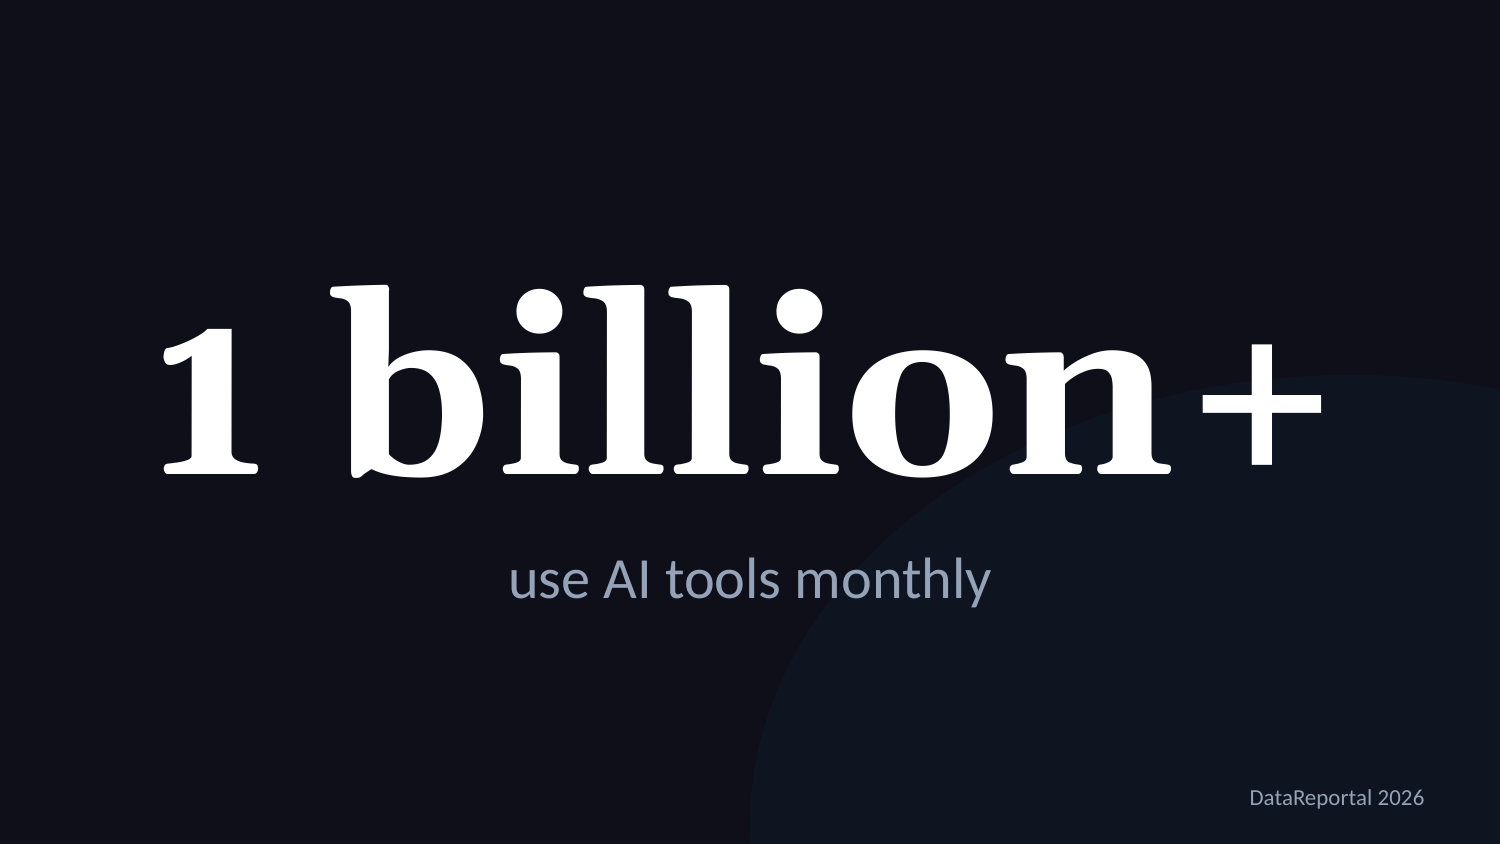

1 billion+

use AI tools monthly
DataReportal 2026